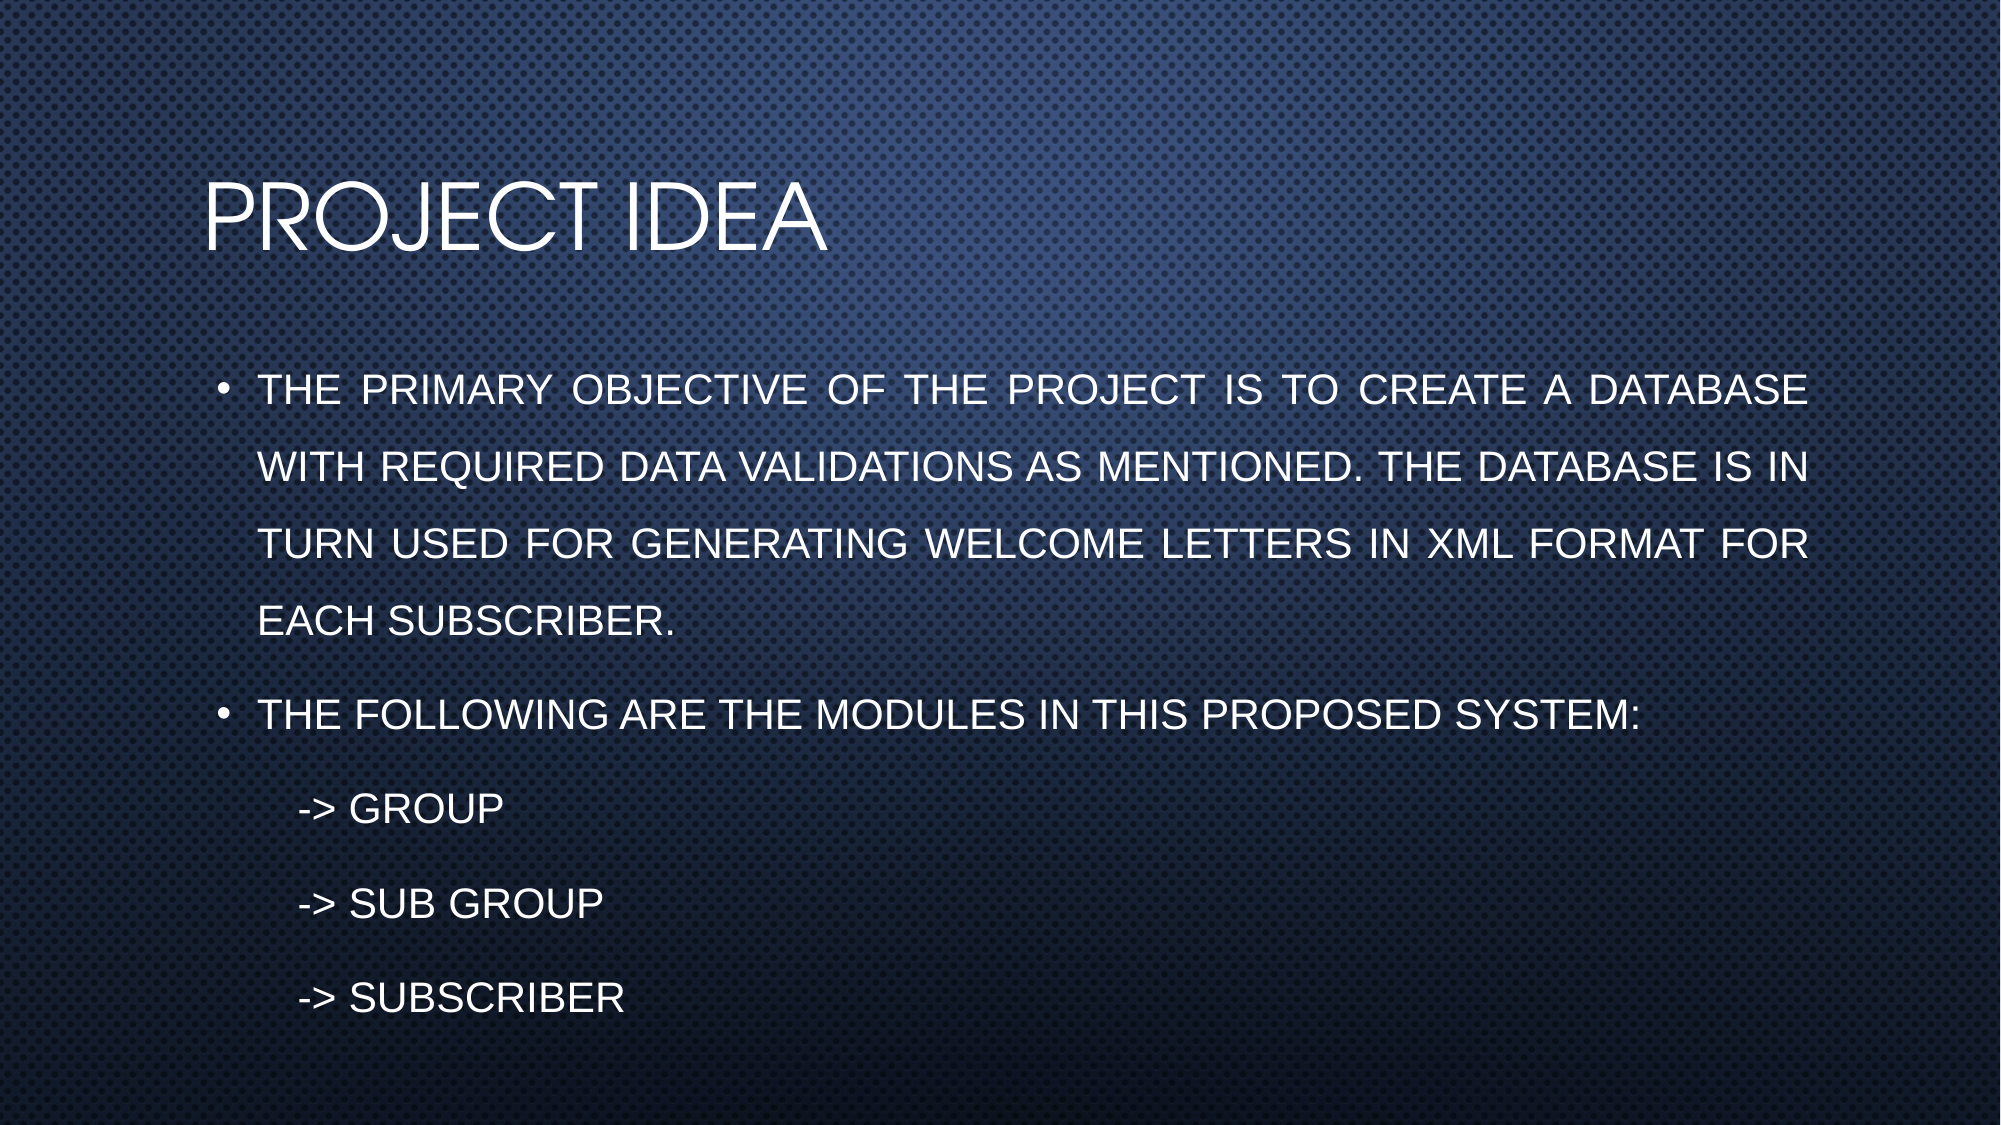

# Project idea
The primary objective of the project is to create a database with required data validations as mentioned. The database is in turn used for generating welcome letters in XML format for each subscriber.
The following are the modules in this proposed system:
	-> Group
	-> Sub Group
	-> Subscriber